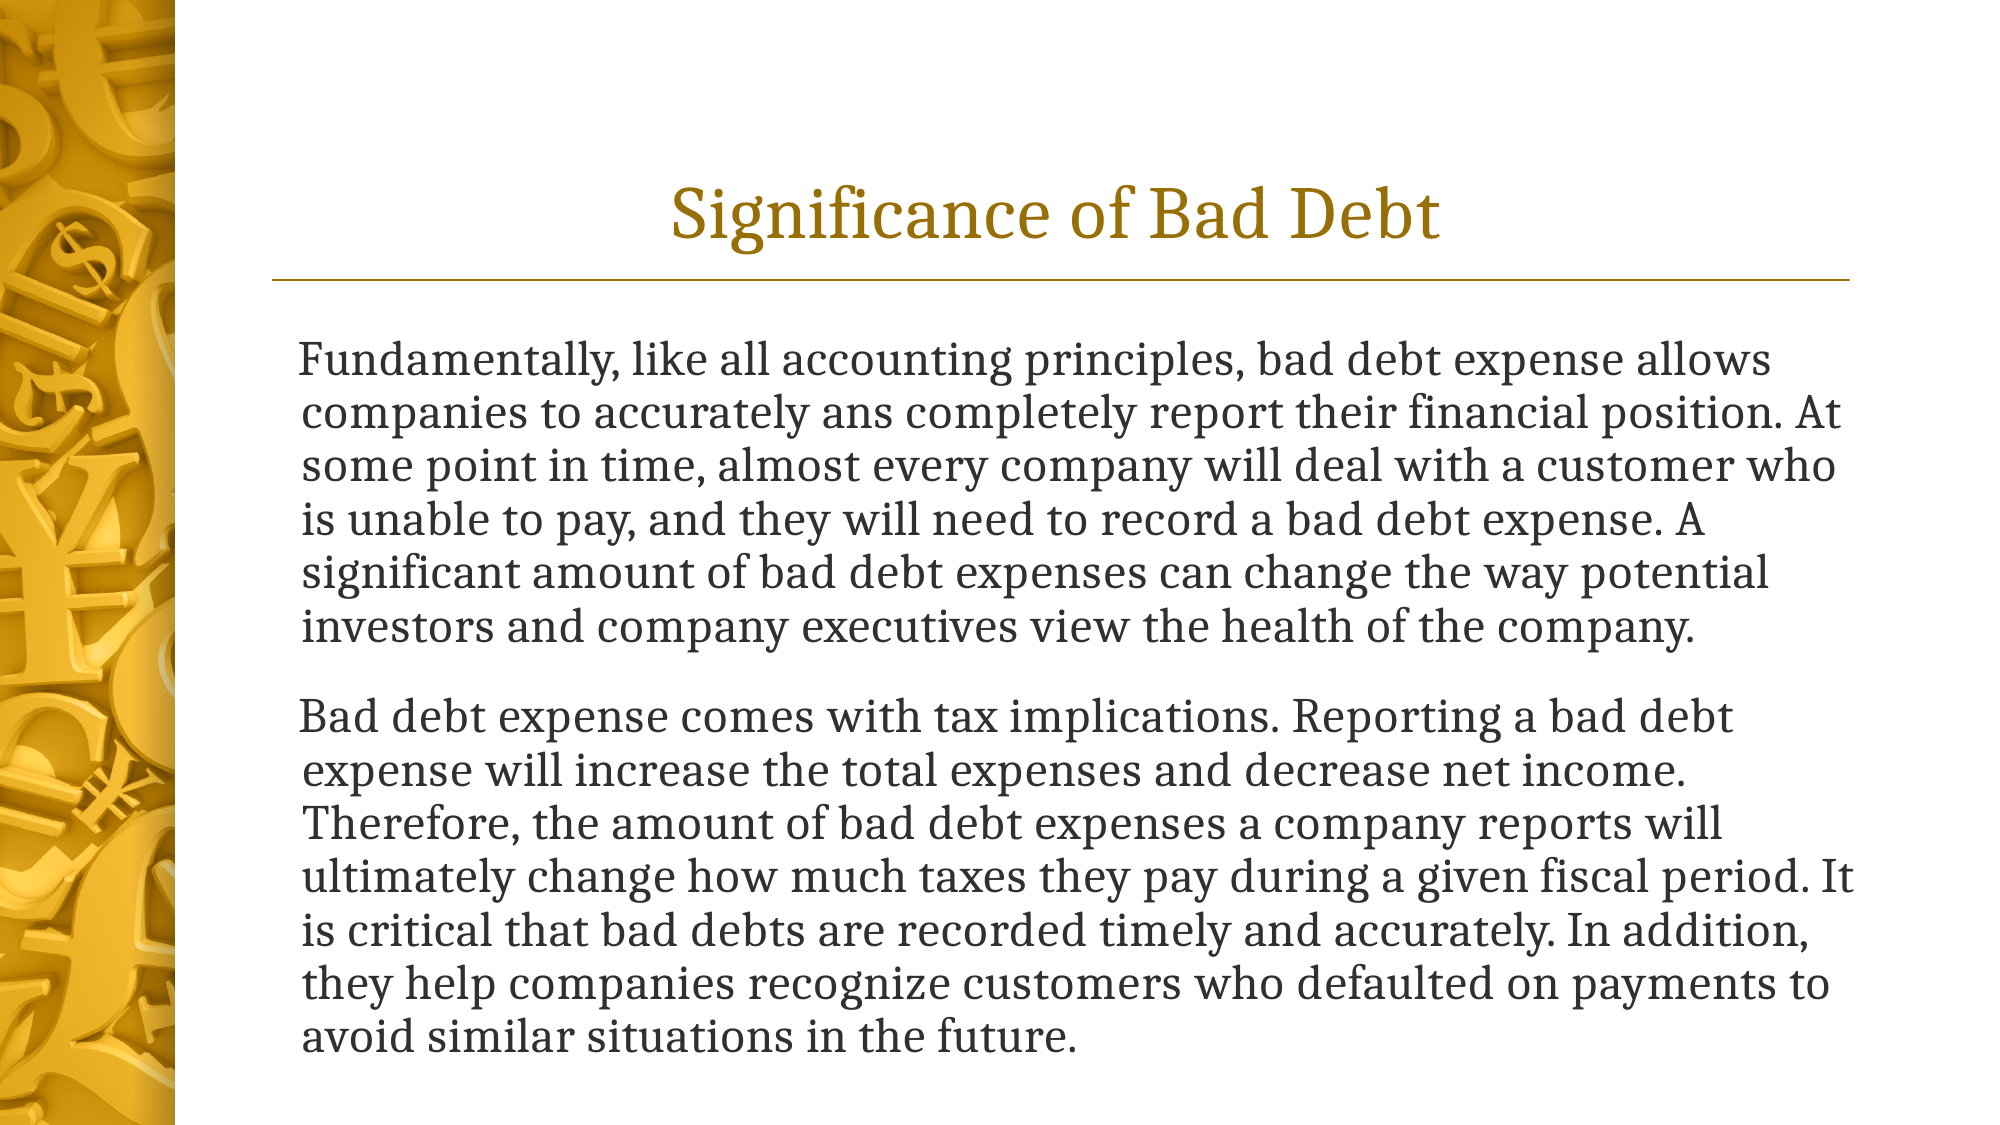

# Significance of Bad Debt
   Fundamentally, like all accounting principles, bad debt expense allows companies to accurately ans completely report their financial position. At some point in time, almost every company will deal with a customer who is unable to pay, and they will need to record a bad debt expense. A significant amount of bad debt expenses can change the way potential investors and company executives view the health of the company.
   Bad debt expense comes with tax implications. Reporting a bad debt expense will increase the total expenses and decrease net income. Therefore, the amount of bad debt expenses a company reports will ultimately change how much taxes they pay during a given fiscal period. It is critical that bad debts are recorded timely and accurately. In addition, they help companies recognize customers who defaulted on payments to avoid similar situations in the future.